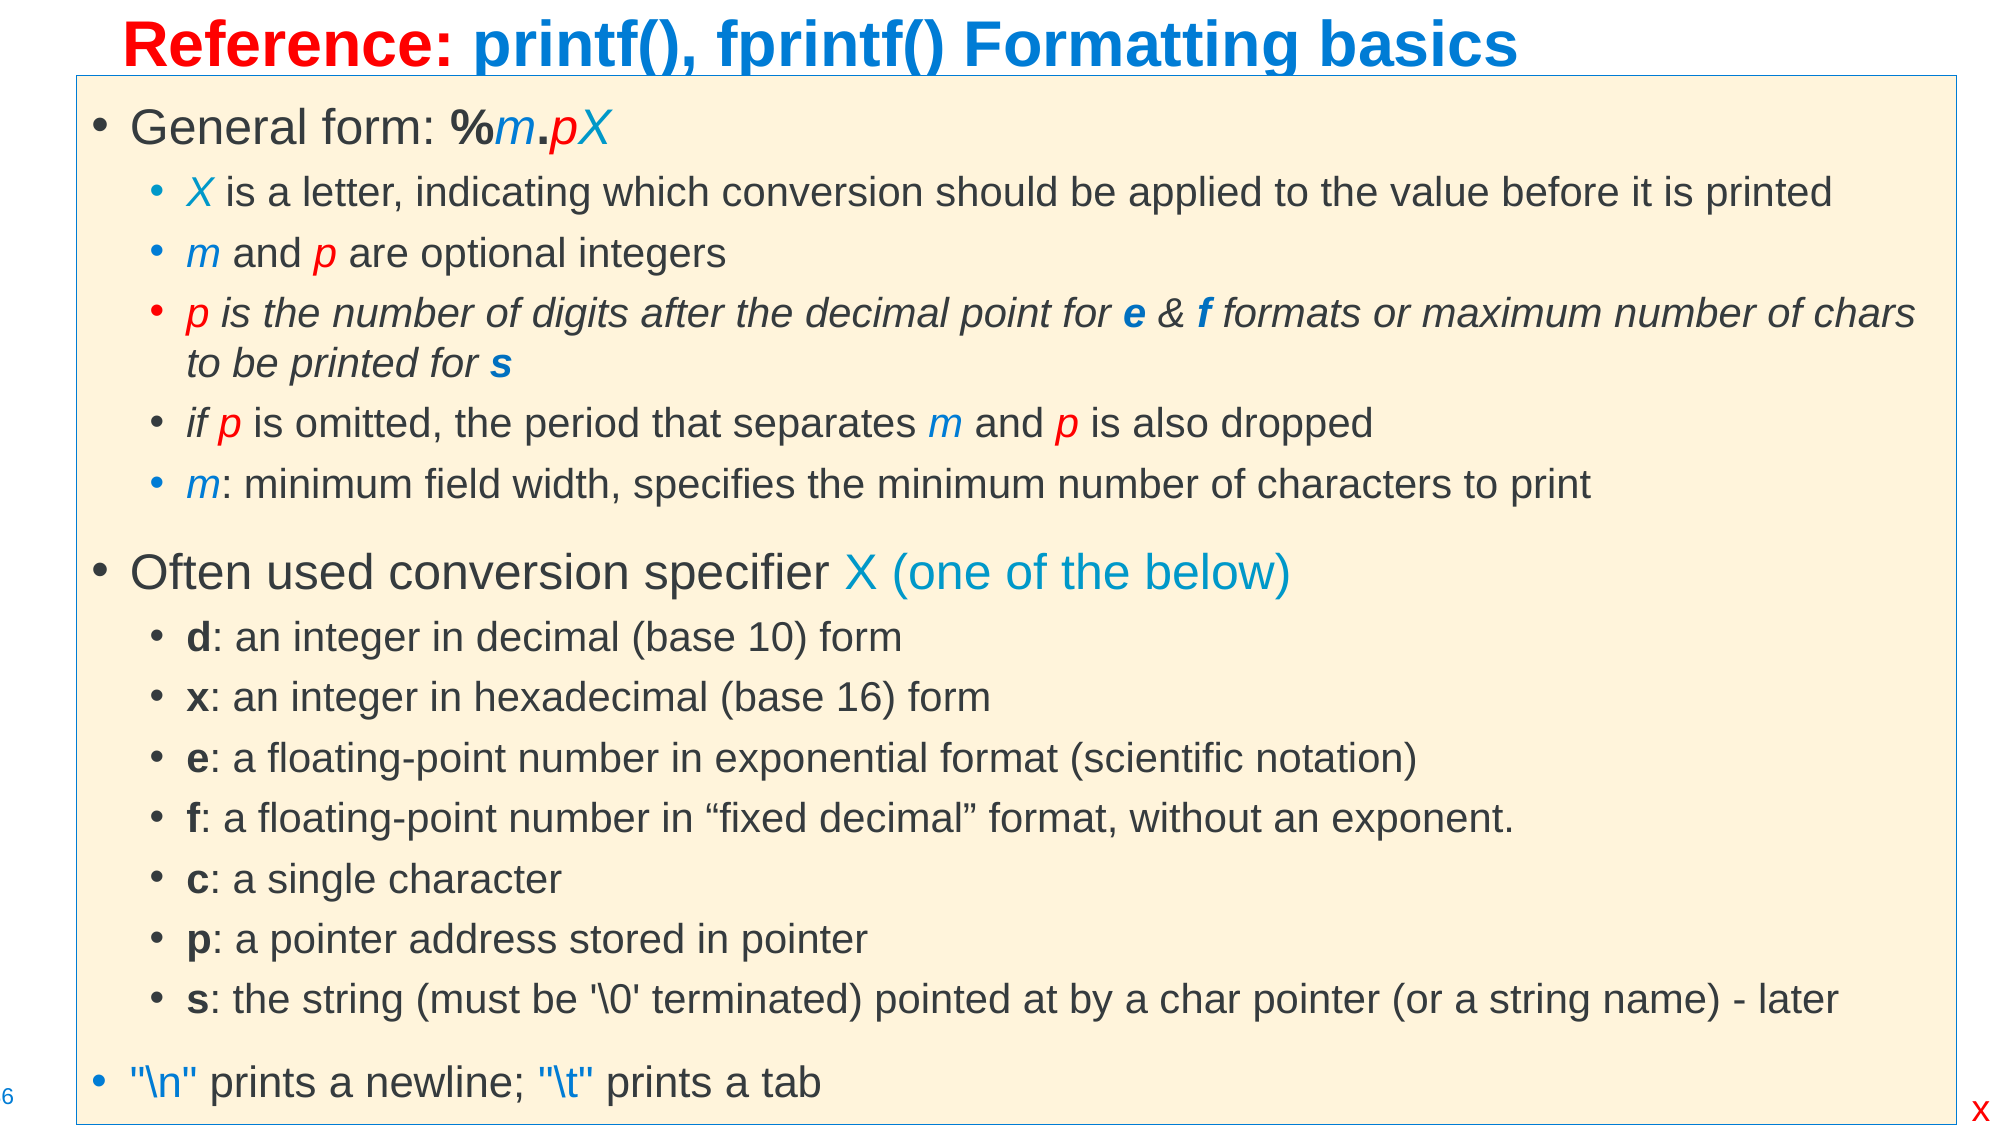

# Reference: printf(), fprintf() Formatting basics
General form: %m.pX
X is a letter, indicating which conversion should be applied to the value before it is printed
m and p are optional integers
p is the number of digits after the decimal point for e & f formats or maximum number of chars to be printed for s
if p is omitted, the period that separates m and p is also dropped
m: minimum field width, specifies the minimum number of characters to print
Often used conversion specifier X (one of the below)
d: an integer in decimal (base 10) form
x: an integer in hexadecimal (base 16) form
e: a floating-point number in exponential format (scientific notation)
f: a floating-point number in “fixed decimal” format, without an exponent.
c: a single character
p: a pointer address stored in pointer
s: the string (must be '\0' terminated) pointed at by a char pointer (or a string name) - later
"\n" prints a newline; "\t" prints a tab
x